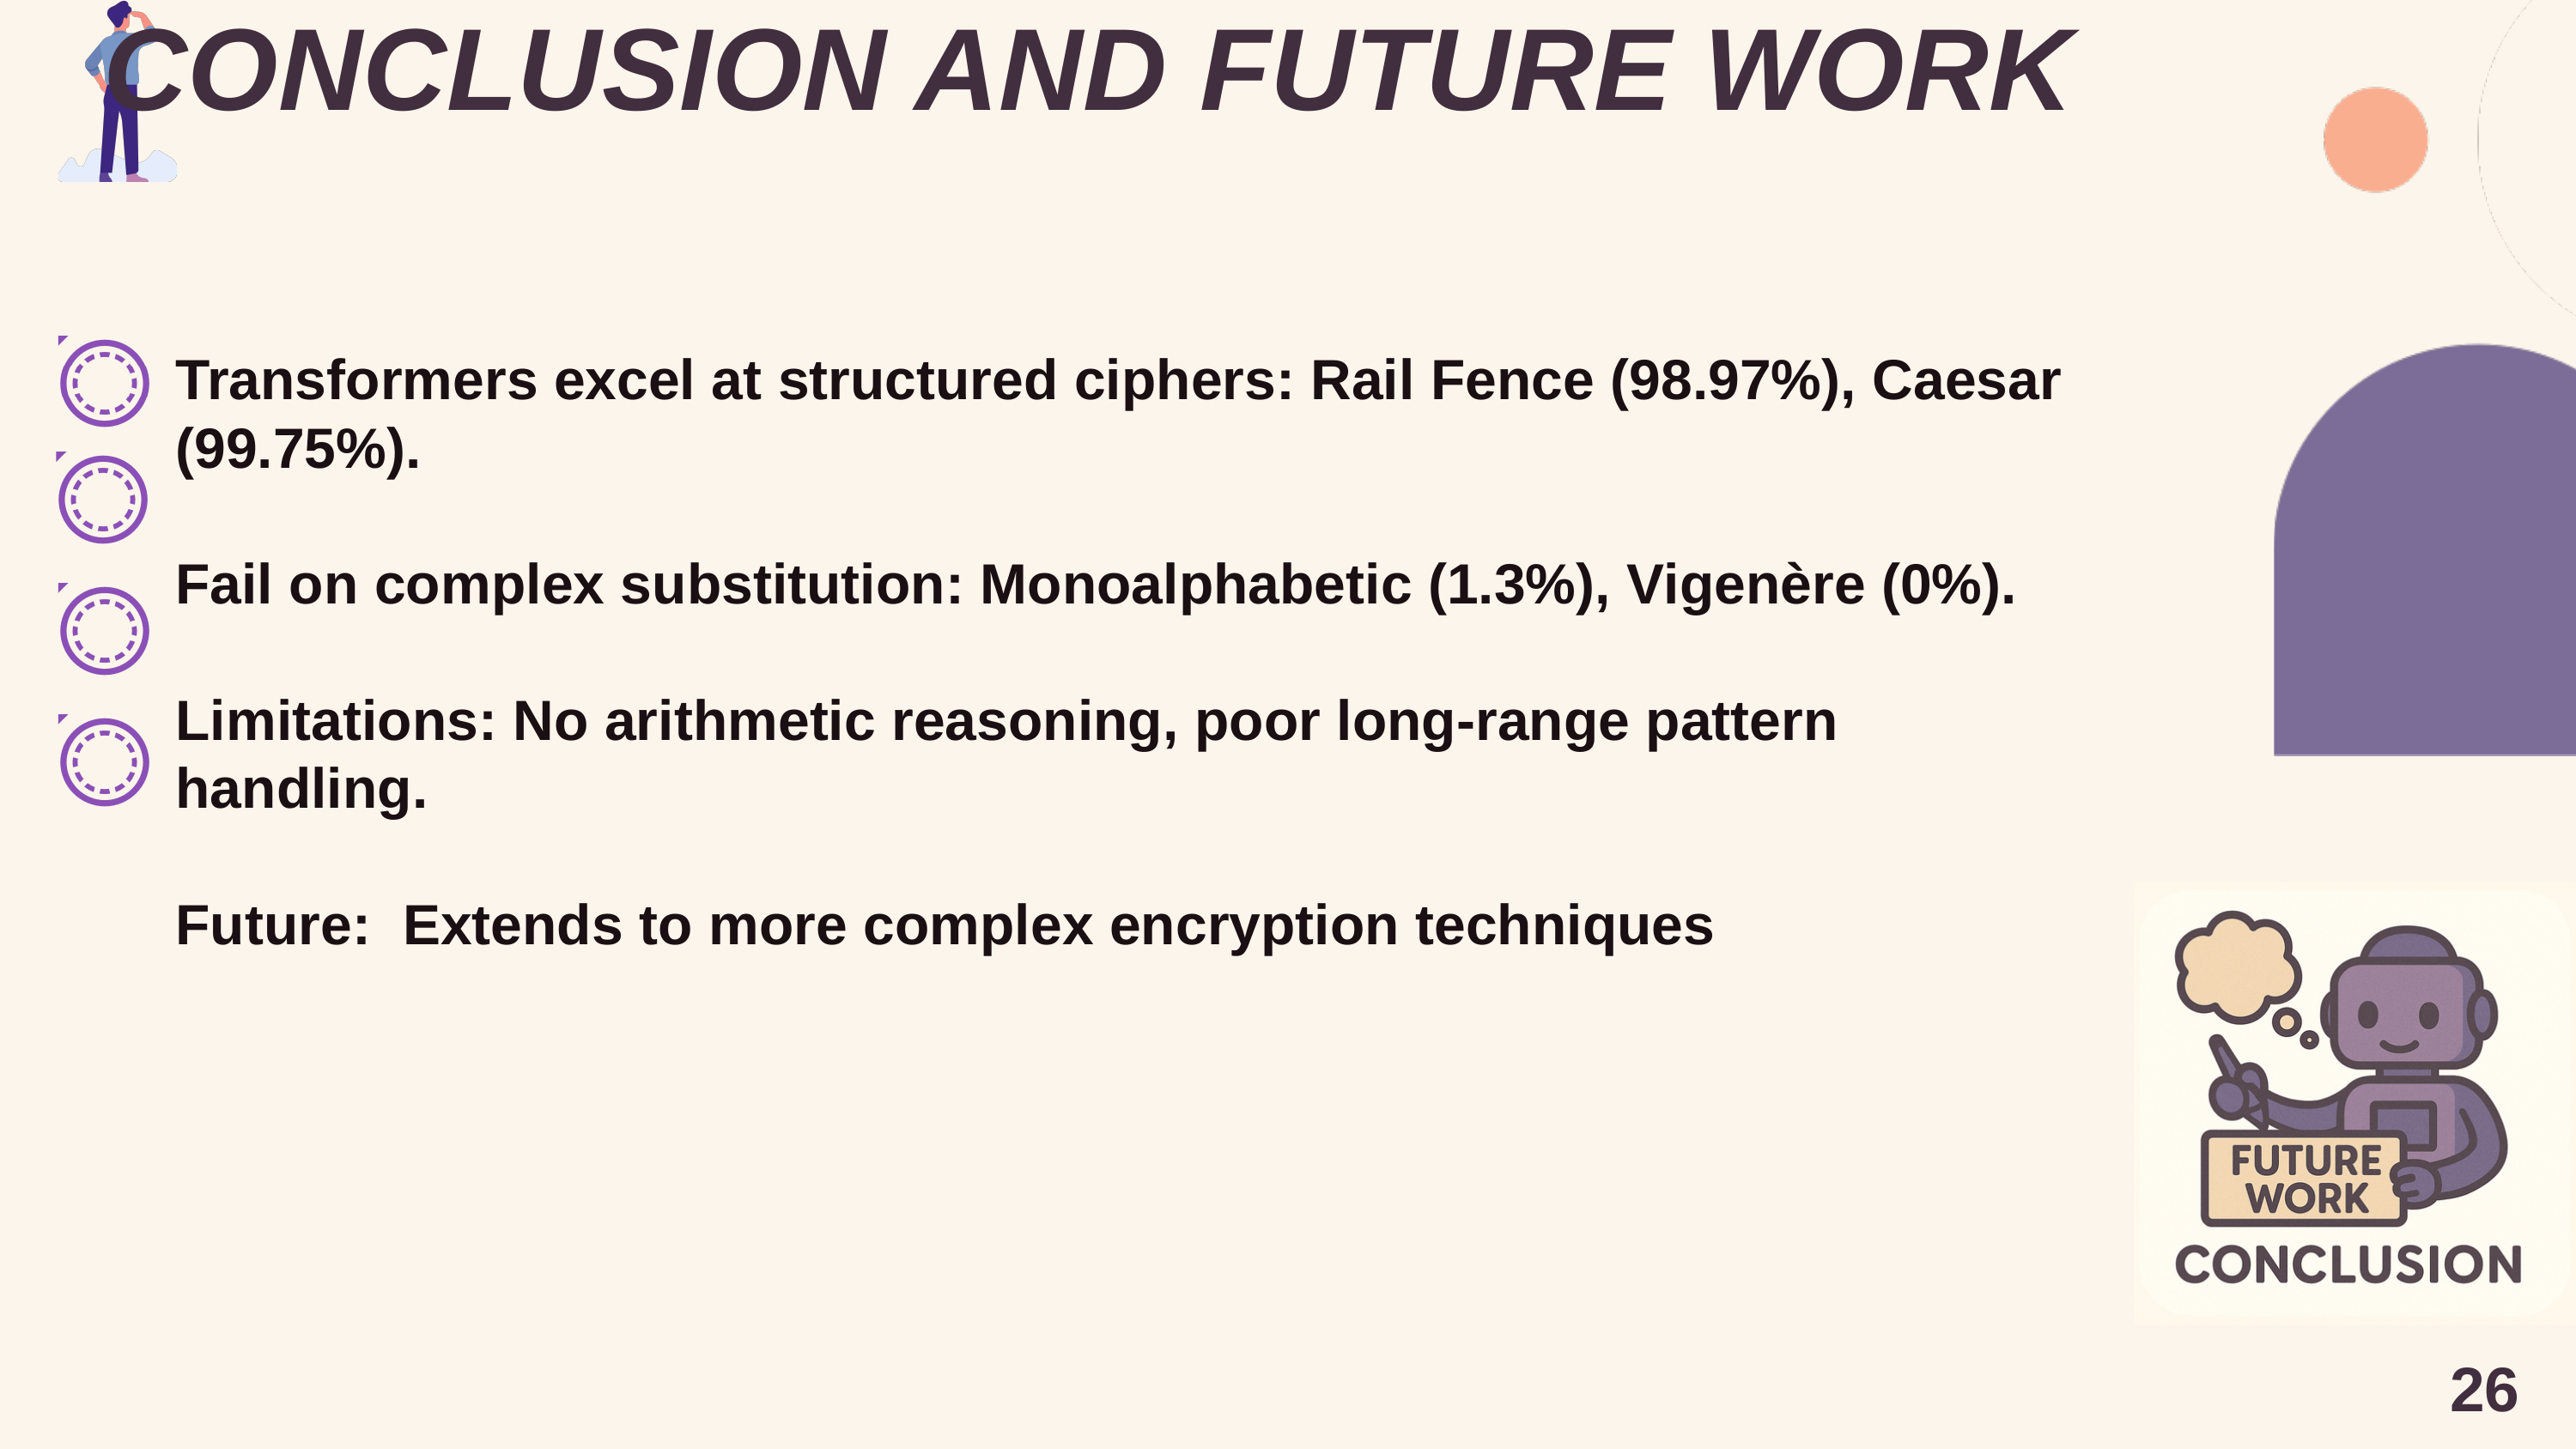

CONCLUSION AND FUTURE WORK

Transformers excel at structured ciphers: Rail Fence (98.97%), Caesar (99.75%).

Fail on complex substitution: Monoalphabetic (1.3%), Vigenère (0%).

Limitations: No arithmetic reasoning, poor long-range pattern handling.

Future:  Extends to more complex encryption techniques

26